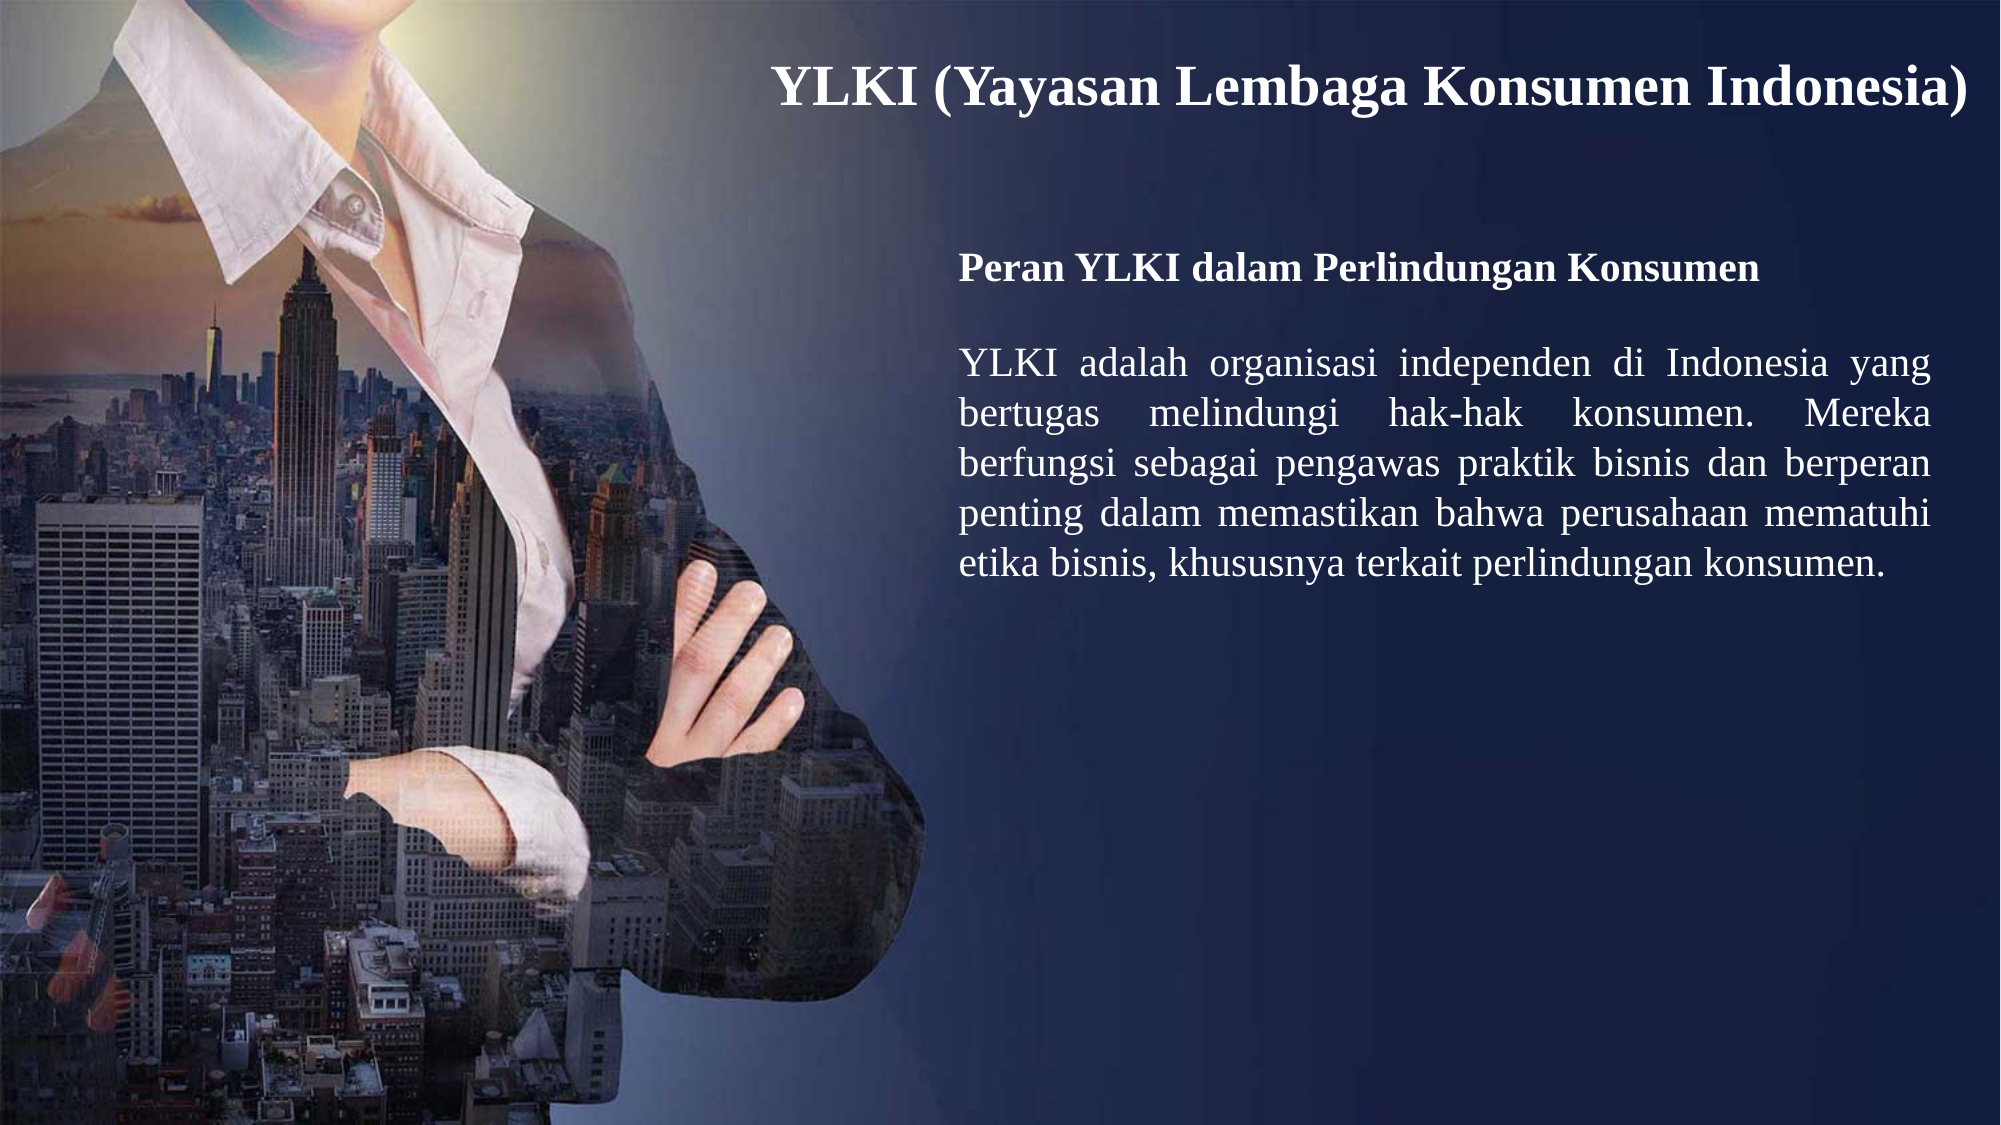

YLKI (Yayasan Lembaga Konsumen Indonesia)
Peran YLKI dalam Perlindungan Konsumen

YLKI adalah organisasi independen di Indonesia yang bertugas melindungi hak-hak konsumen. Mereka berfungsi sebagai pengawas praktik bisnis dan berperan penting dalam memastikan bahwa perusahaan mematuhi etika bisnis, khususnya terkait perlindungan konsumen.